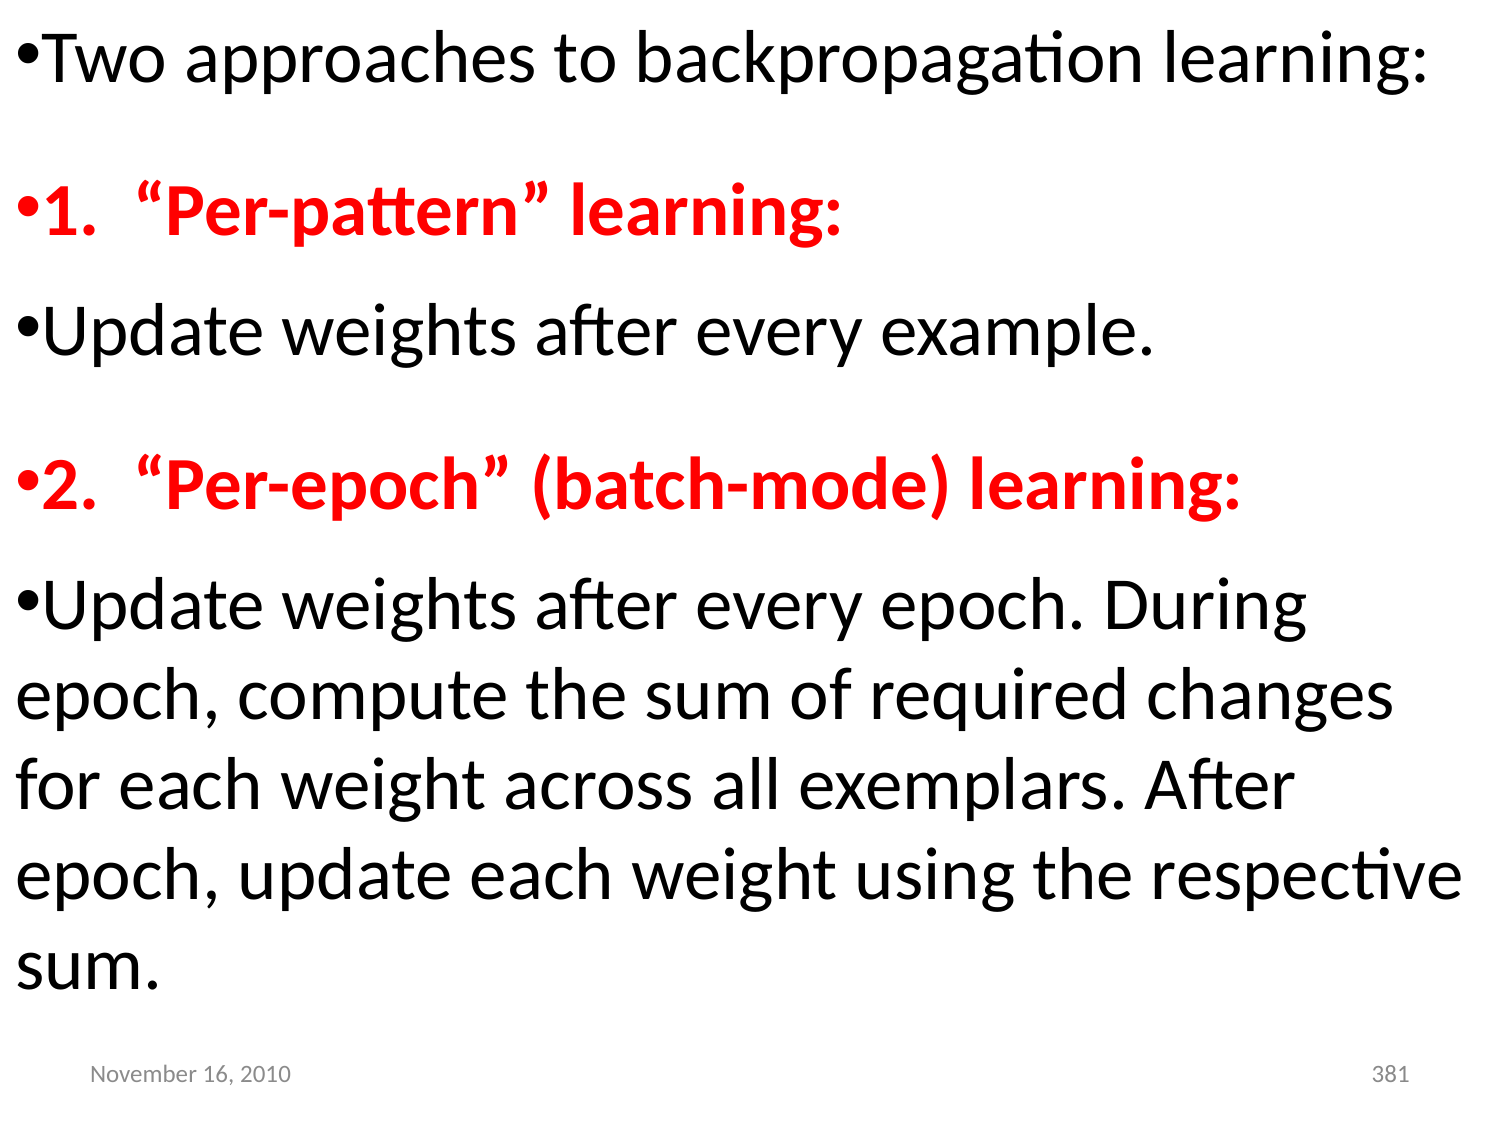

Two approaches to backpropagation learning:

1.  “Per-pattern” learning:
Update weights after every example.

2.  “Per-epoch” (batch-mode) learning:
Update weights after every epoch. During epoch, compute the sum of required changes for each weight across all exemplars. After epoch, update each weight using the respective sum.

November 16, 2010
381